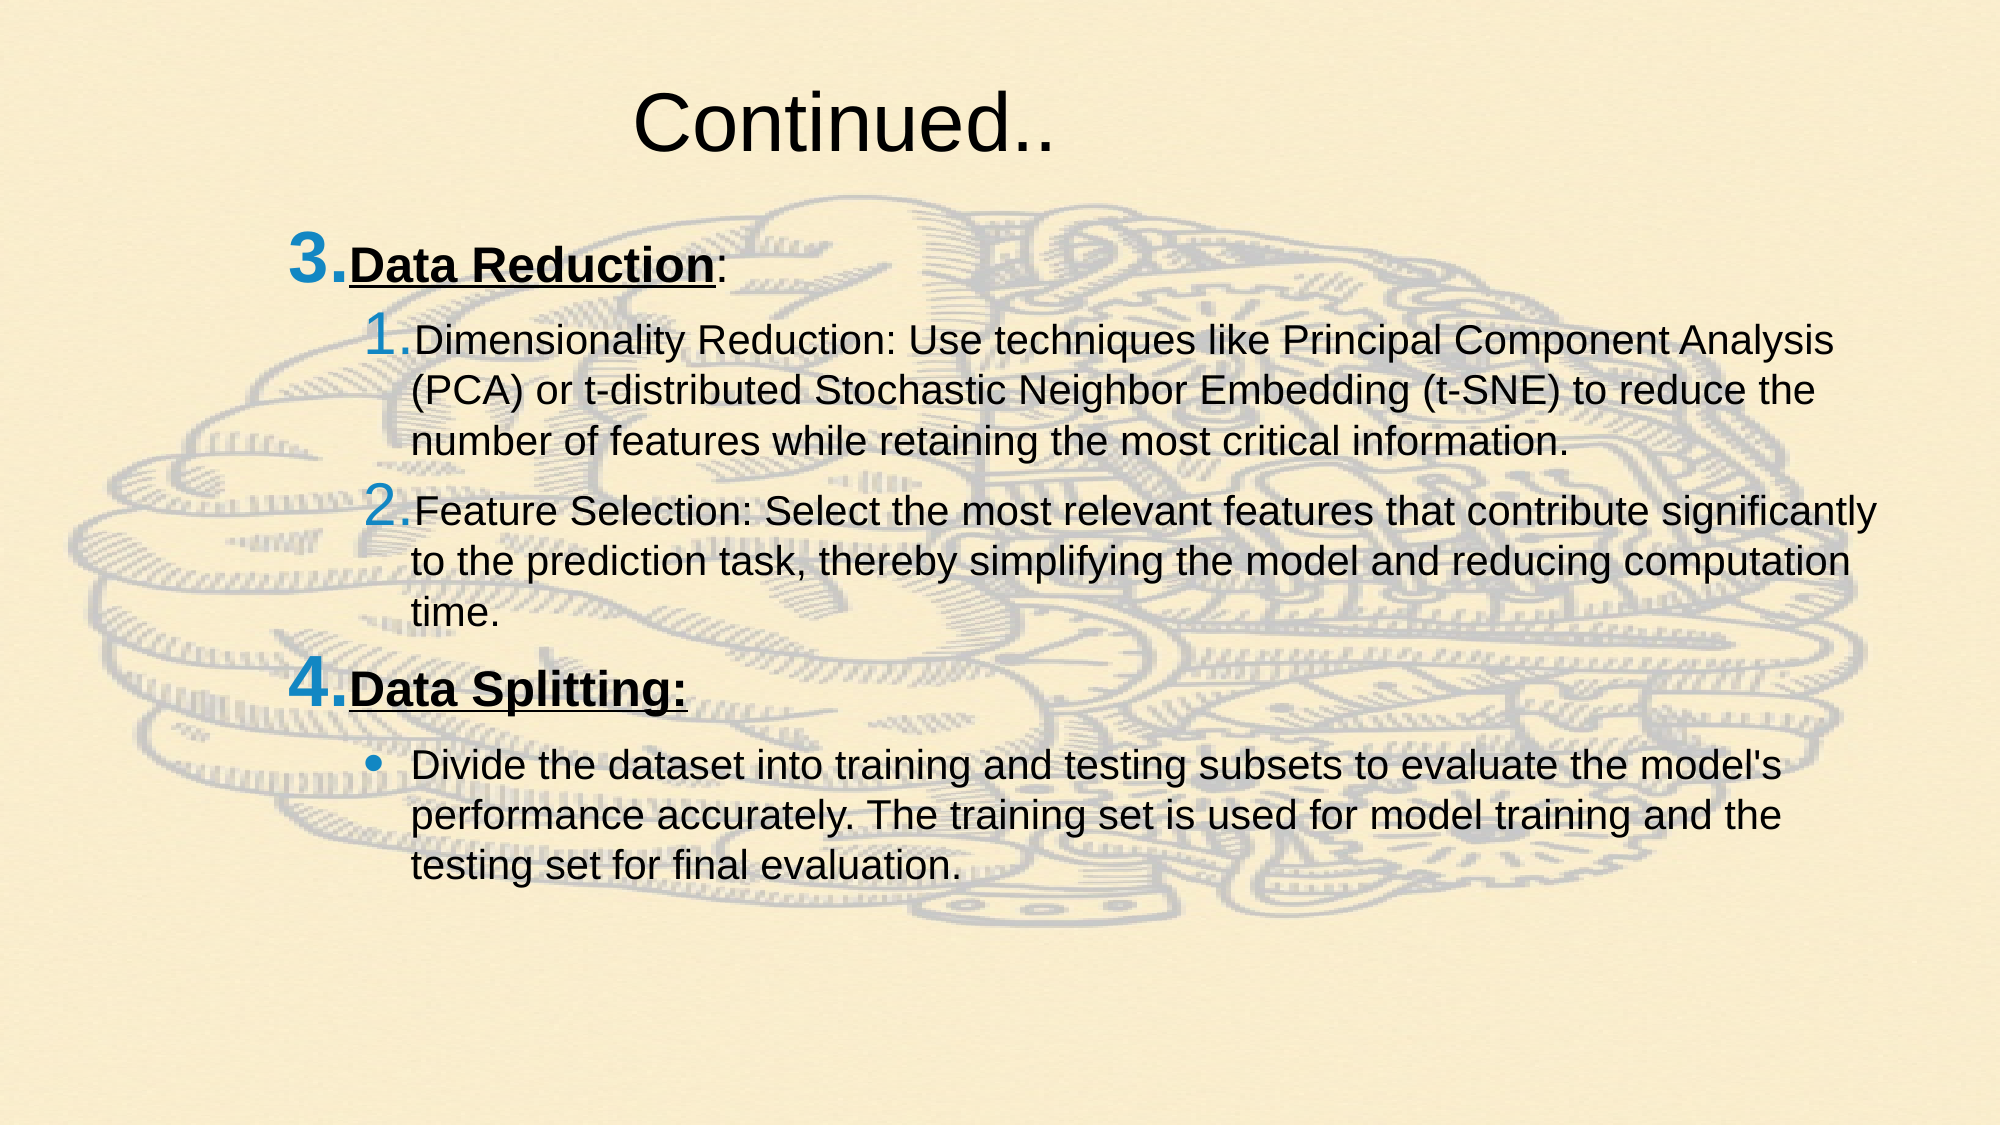

# Continued..
Data Reduction:
Dimensionality Reduction: Use techniques like Principal Component Analysis (PCA) or t-distributed Stochastic Neighbor Embedding (t-SNE) to reduce the number of features while retaining the most critical information.
Feature Selection: Select the most relevant features that contribute significantly to the prediction task, thereby simplifying the model and reducing computation time.
Data Splitting:
Divide the dataset into training and testing subsets to evaluate the model's performance accurately. The training set is used for model training and the testing set for final evaluation.